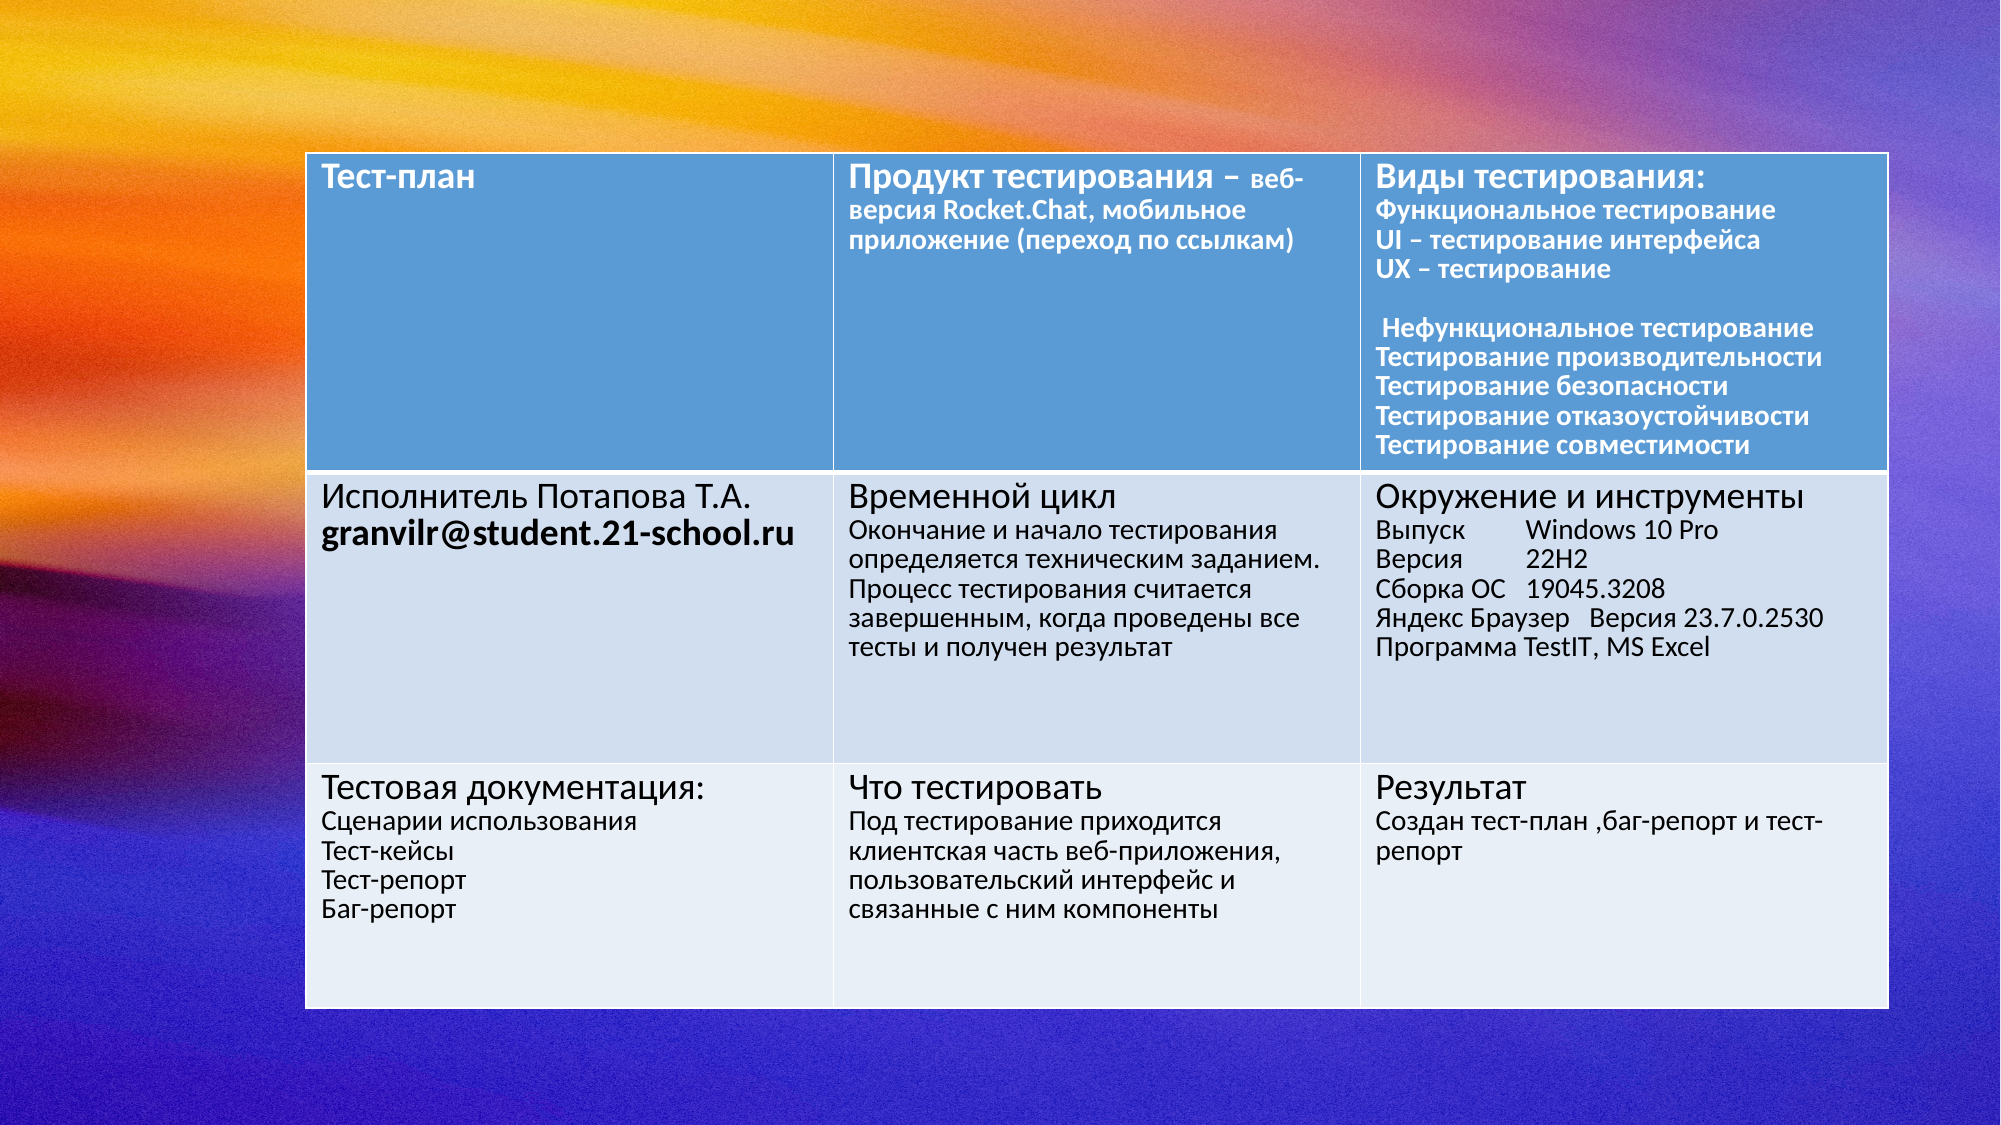

| Тест-план | Продукт тестирования – веб-версия Rocket.Chat, мобильное приложение (переход по ссылкам) | Виды тестирования: Функциональное тестирование UI – тестирование интерфейса UX – тестирование Нефункциональное тестирование Тестирование производительности Тестирование безопасности Тестирование отказоустойчивости Тестирование совместимости |
| --- | --- | --- |
| Исполнитель Потапова Т.А. granvilr@student.21-school.ru | Временной цикл Окончание и начало тестирования определяется техническим заданием. Процесс тестирования считается завершенным, когда проведены все тесты и получен результат | Окружение и инструменты Выпуск Windows 10 Pro Версия 22H2 Сборка ОС 19045.3208 Яндекс Браузер Версия 23.7.0.2530 Программа TestIT, MS Excel |
| Тестовая документация: Сценарии использования Тест-кейсы Тест-репорт Баг-репорт | Что тестировать Под тестирование приходится клиентская часть веб-приложения, пользовательский интерфейс и связанные с ним компоненты | Результат Создан тест-план ,баг-репорт и тест-репорт |